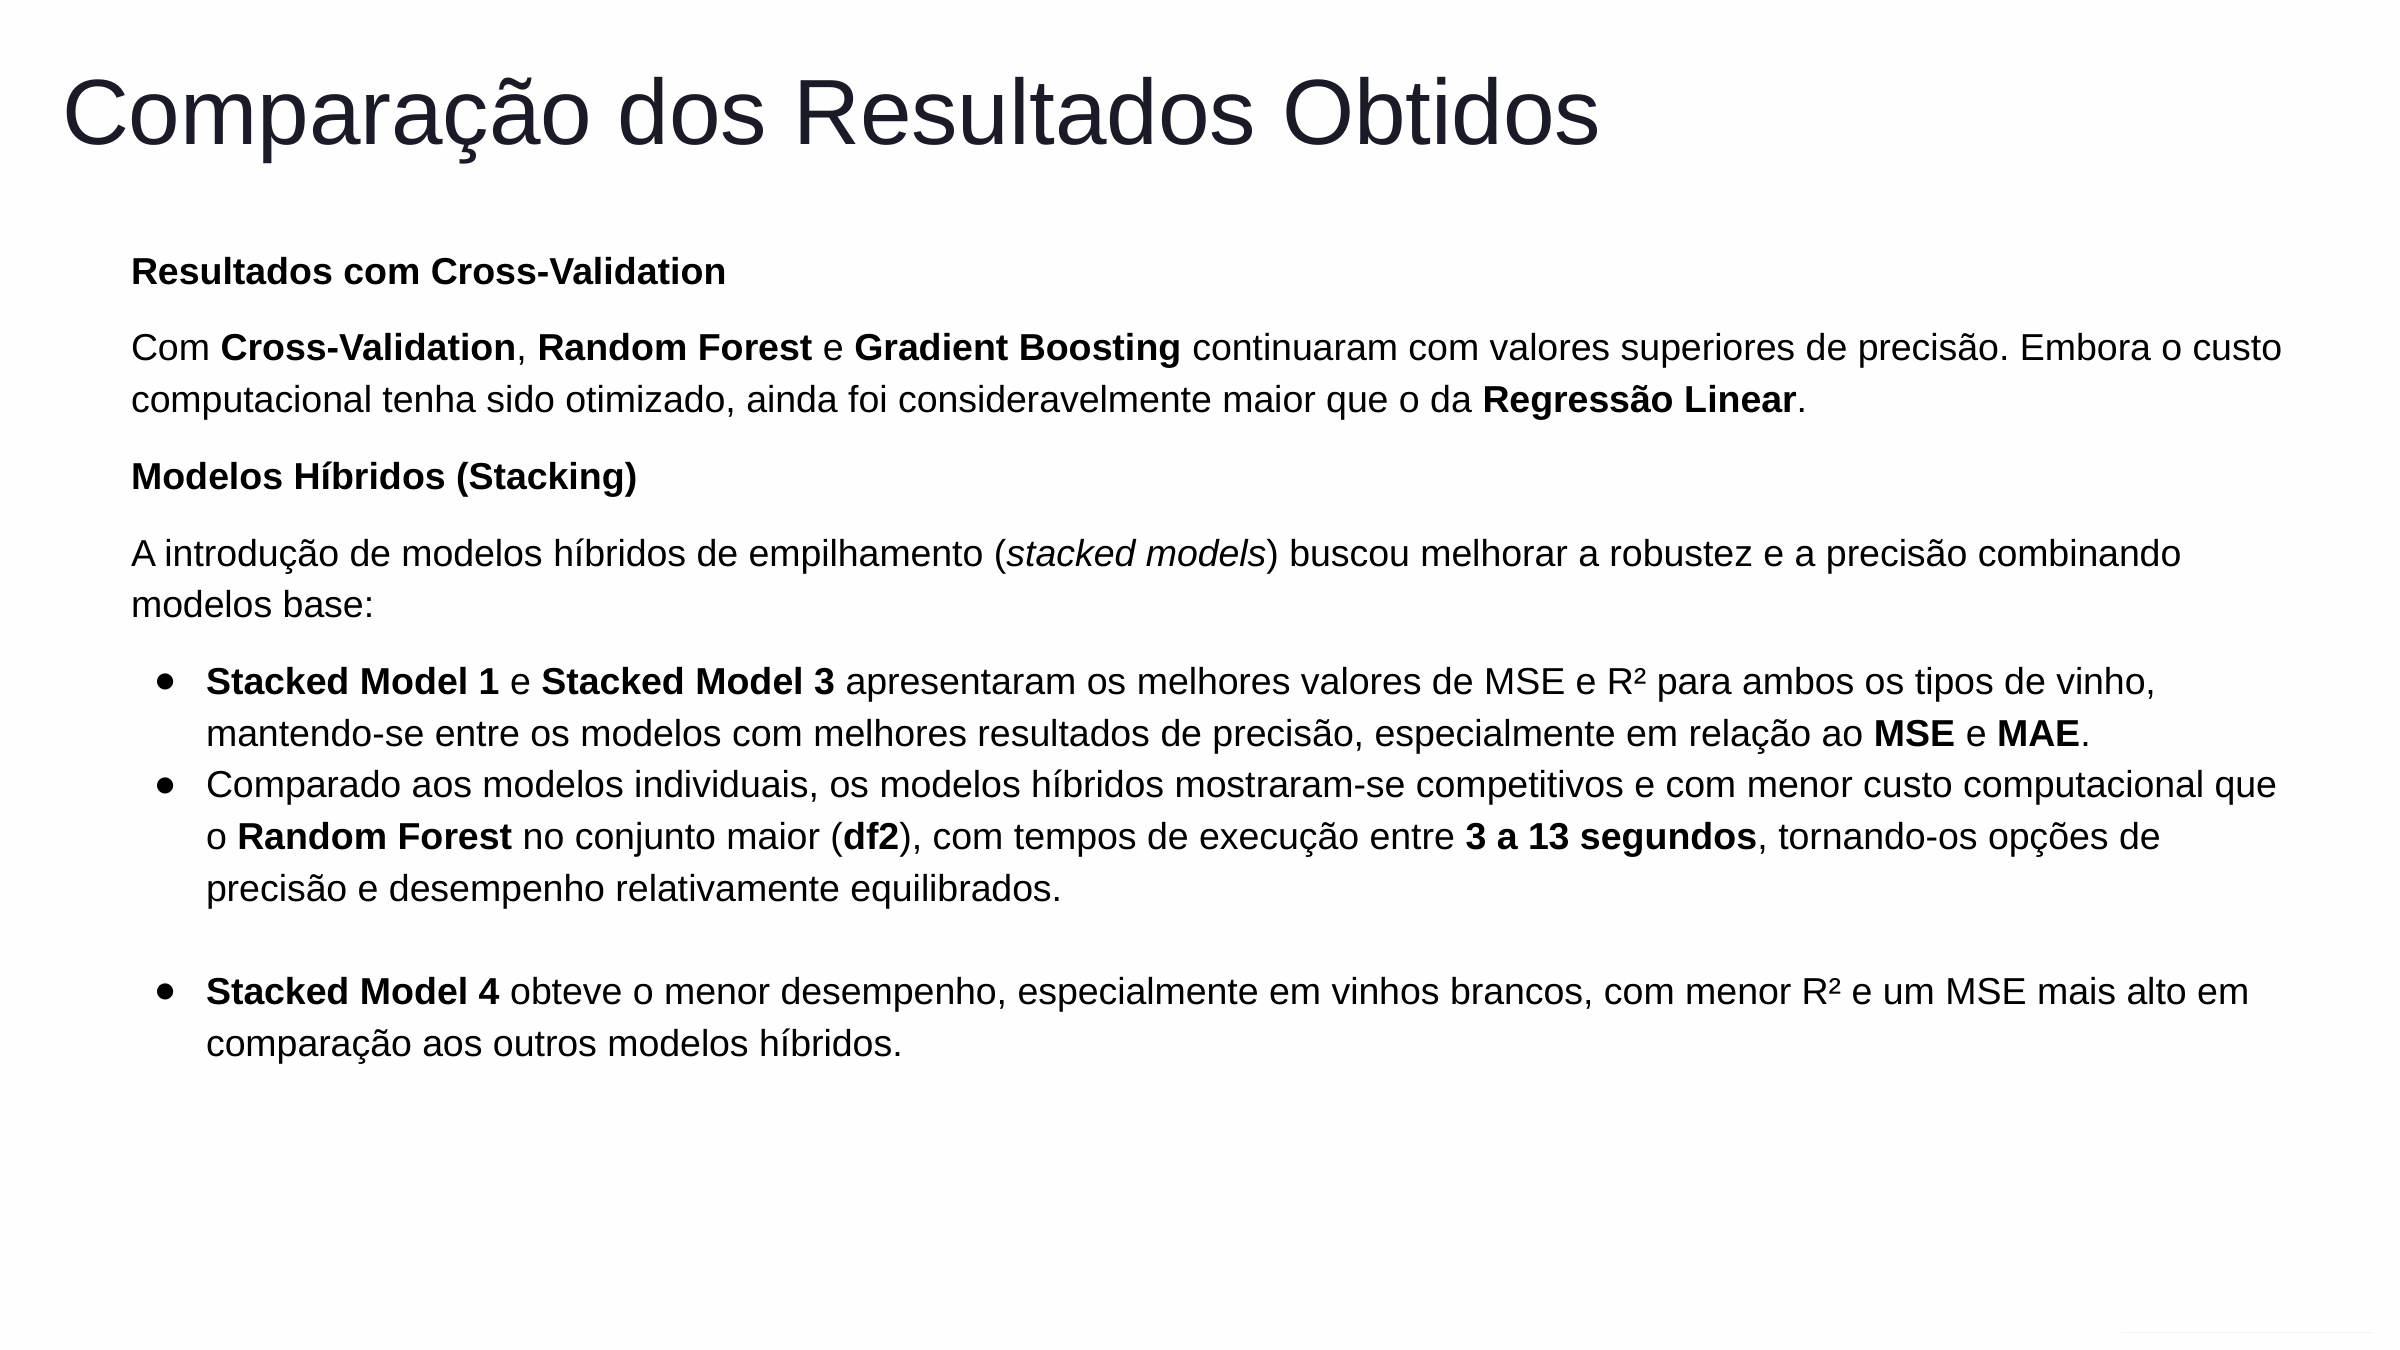

Comparação dos Resultados Obtidos
Resultados com Cross-Validation
Com Cross-Validation, Random Forest e Gradient Boosting continuaram com valores superiores de precisão. Embora o custo computacional tenha sido otimizado, ainda foi consideravelmente maior que o da Regressão Linear.
Modelos Híbridos (Stacking)
A introdução de modelos híbridos de empilhamento (stacked models) buscou melhorar a robustez e a precisão combinando modelos base:
Stacked Model 1 e Stacked Model 3 apresentaram os melhores valores de MSE e R² para ambos os tipos de vinho, mantendo-se entre os modelos com melhores resultados de precisão, especialmente em relação ao MSE e MAE.
Comparado aos modelos individuais, os modelos híbridos mostraram-se competitivos e com menor custo computacional que o Random Forest no conjunto maior (df2), com tempos de execução entre 3 a 13 segundos, tornando-os opções de precisão e desempenho relativamente equilibrados.

Stacked Model 4 obteve o menor desempenho, especialmente em vinhos brancos, com menor R² e um MSE mais alto em comparação aos outros modelos híbridos.